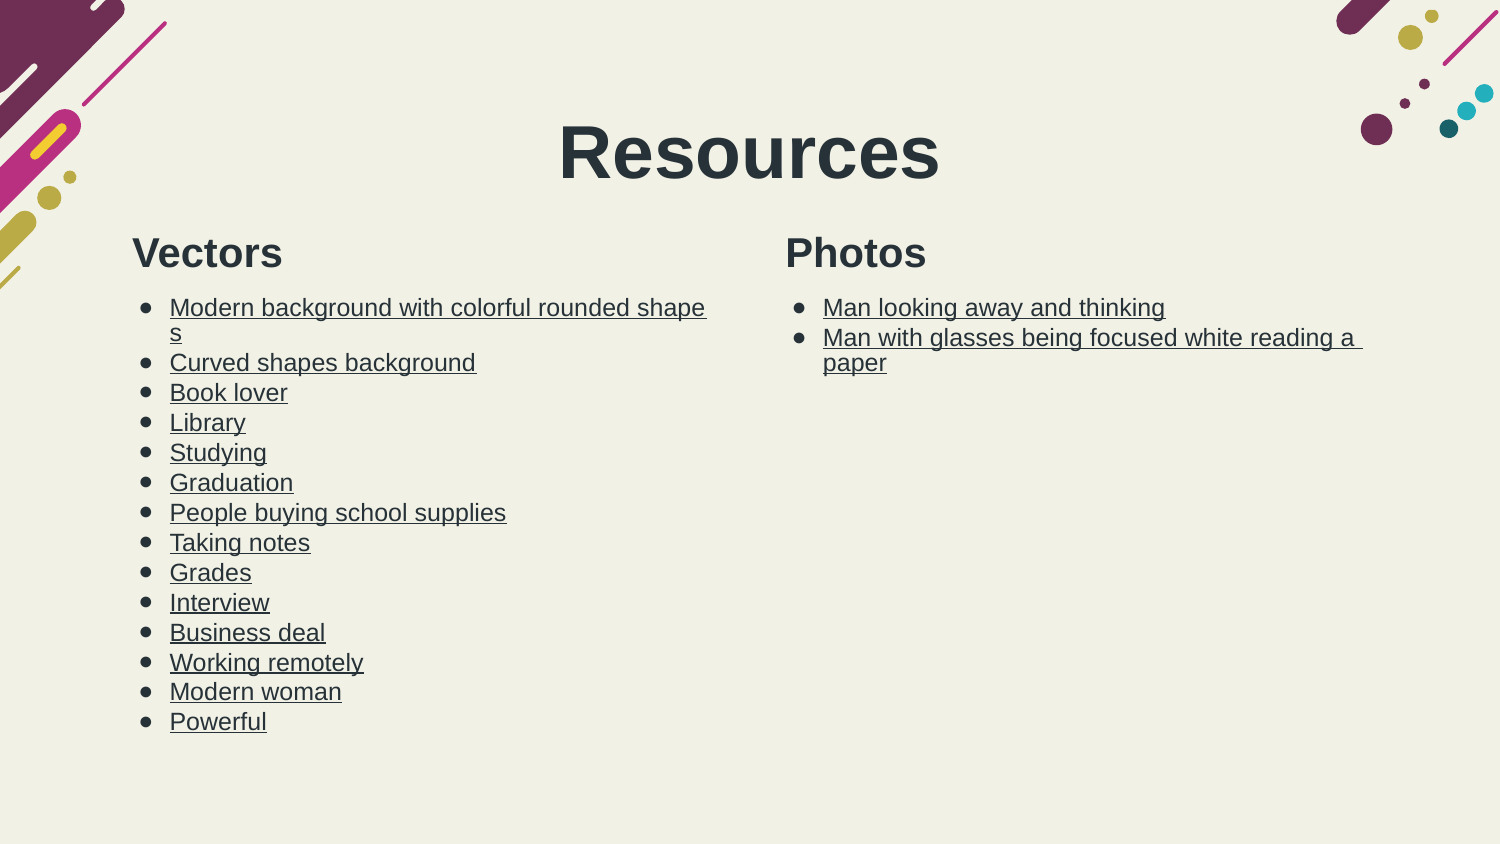

# Resources
Vectors
Photos
Modern background with colorful rounded shapes
Curved shapes background
Book lover
Library
Studying
Graduation
People buying school supplies
Taking notes
Grades
Interview
Business deal
Working remotely
Modern woman
Powerful
Man looking away and thinking
Man with glasses being focused white reading a paper